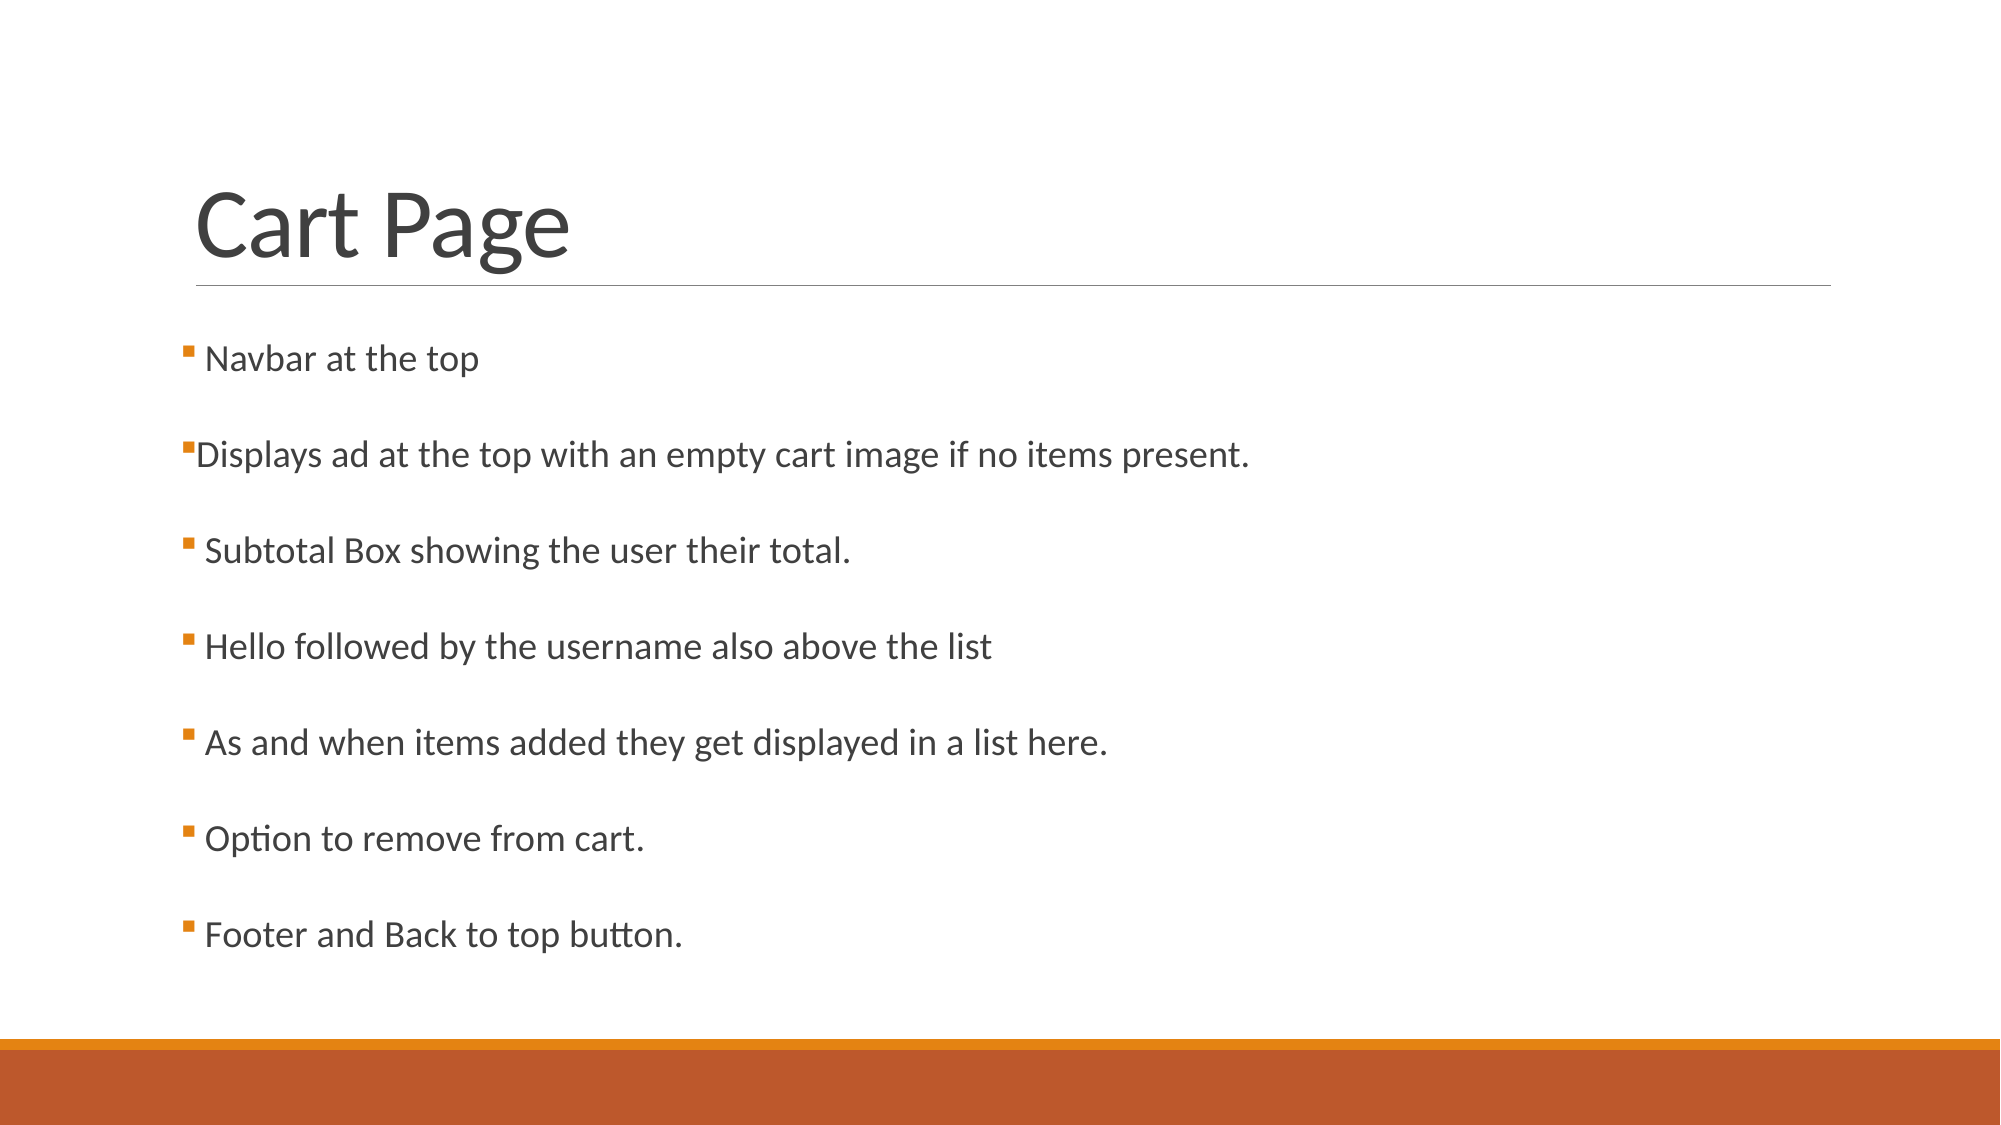

# Cart Page
 Navbar at the top
Displays ad at the top with an empty cart image if no items present.
 Subtotal Box showing the user their total.
 Hello followed by the username also above the list
 As and when items added they get displayed in a list here.
 Option to remove from cart.
 Footer and Back to top button.